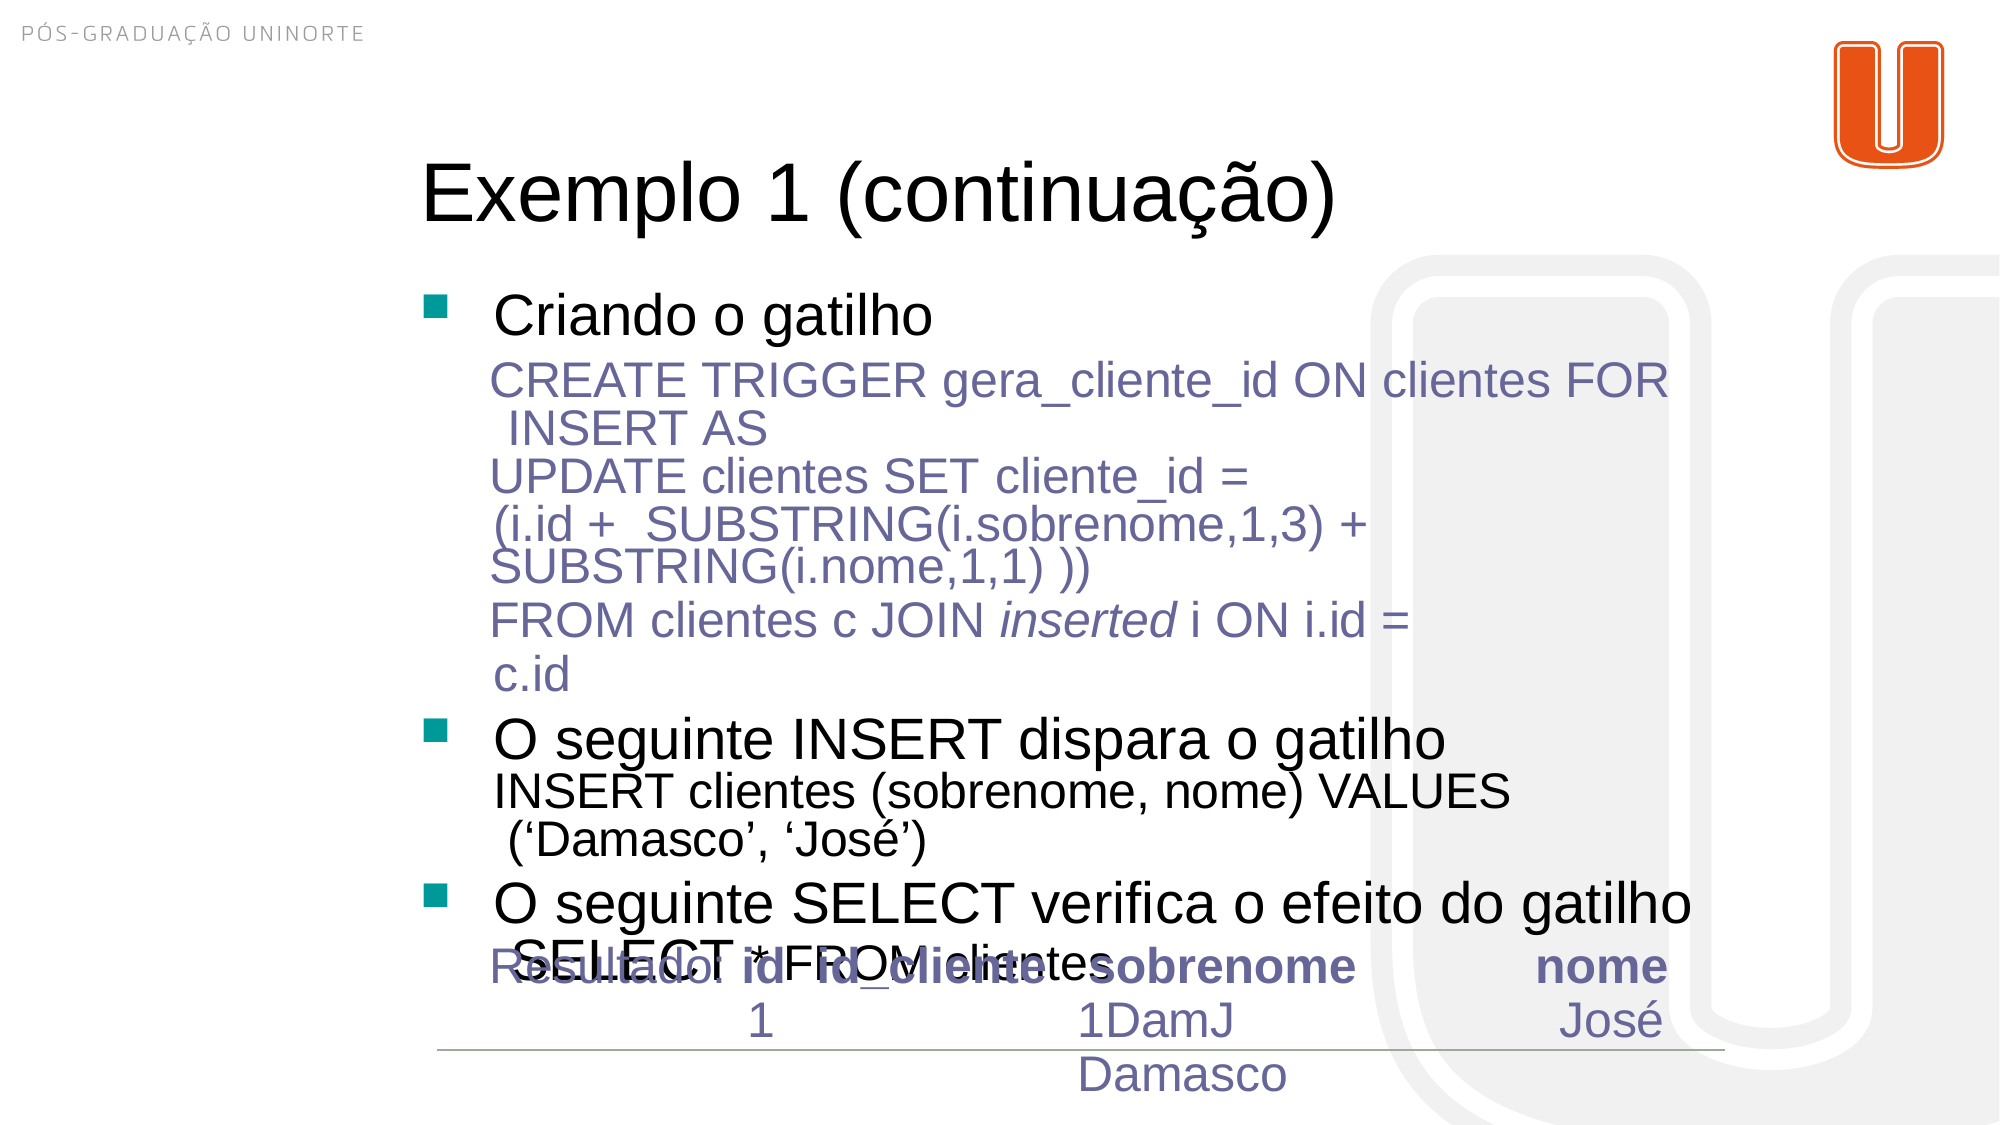

# Exemplo 1 (continuação)
Criando o gatilho
CREATE TRIGGER gera_cliente_id ON clientes FOR  INSERT AS
UPDATE clientes SET cliente_id =	(i.id +  SUBSTRING(i.sobrenome,1,3) +
SUBSTRING(i.nome,1,1) ))
FROM clientes c JOIN inserted i ON i.id = c.id
O seguinte INSERT dispara o gatilho  INSERT clientes (sobrenome, nome) VALUES  (‘Damasco’, ‘José’)
O seguinte SELECT verifica o efeito do gatilho  SELECT * FROM clientes
Resultado: id	id_cliente	sobrenome
1	1DamJ	Damasco
nome
José